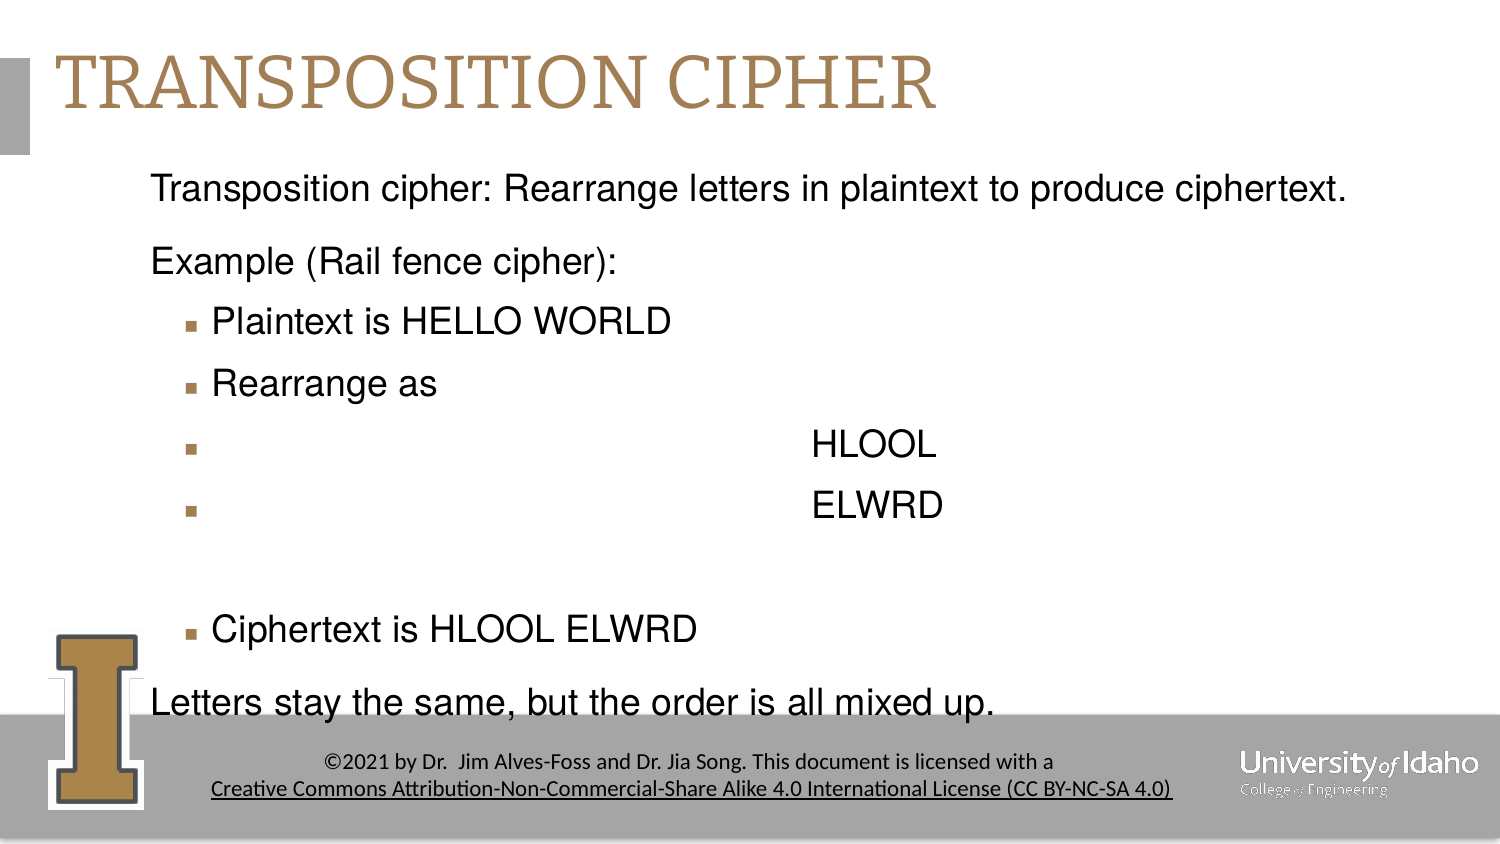

# TRANSPOSITION CIPHER
Transposition cipher: Rearrange letters in plaintext to produce ciphertext.
Example (Rail fence cipher):
Plaintext is HELLO WORLD
Rearrange as
				HLOOL
				ELWRD

Ciphertext is HLOOL ELWRD
Letters stay the same, but the order is all mixed up.